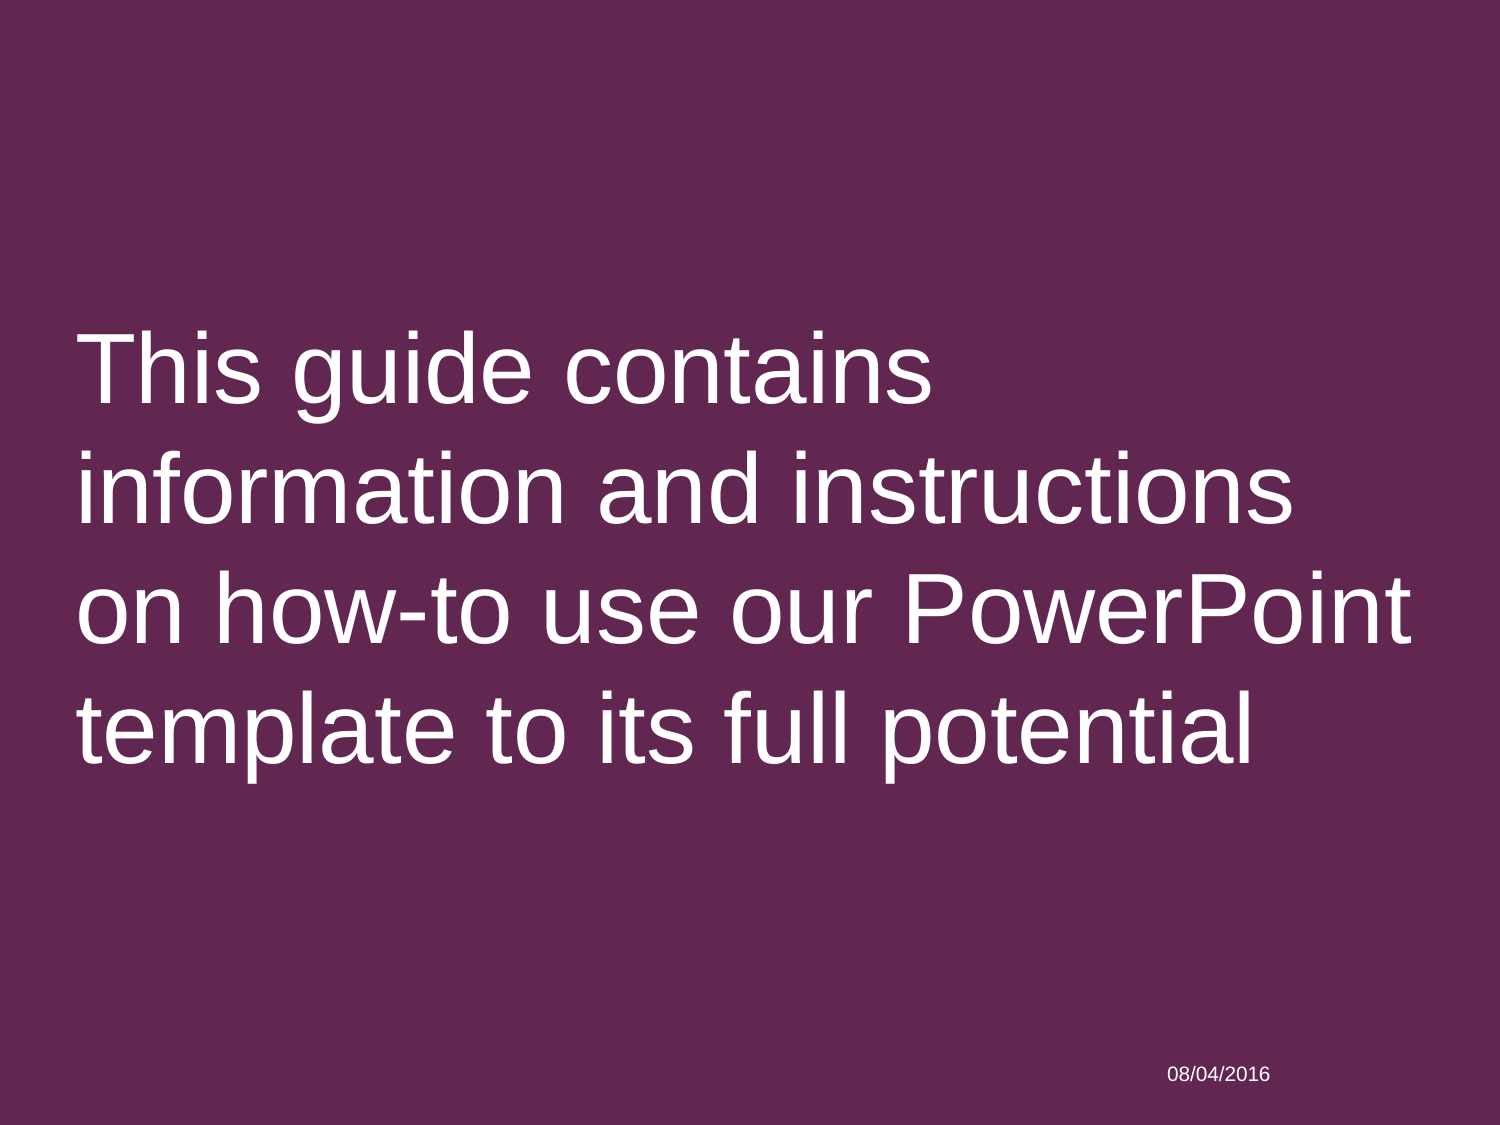

# This guide contains information and instructions on how-to use our PowerPoint template to its full potential
08/04/2016